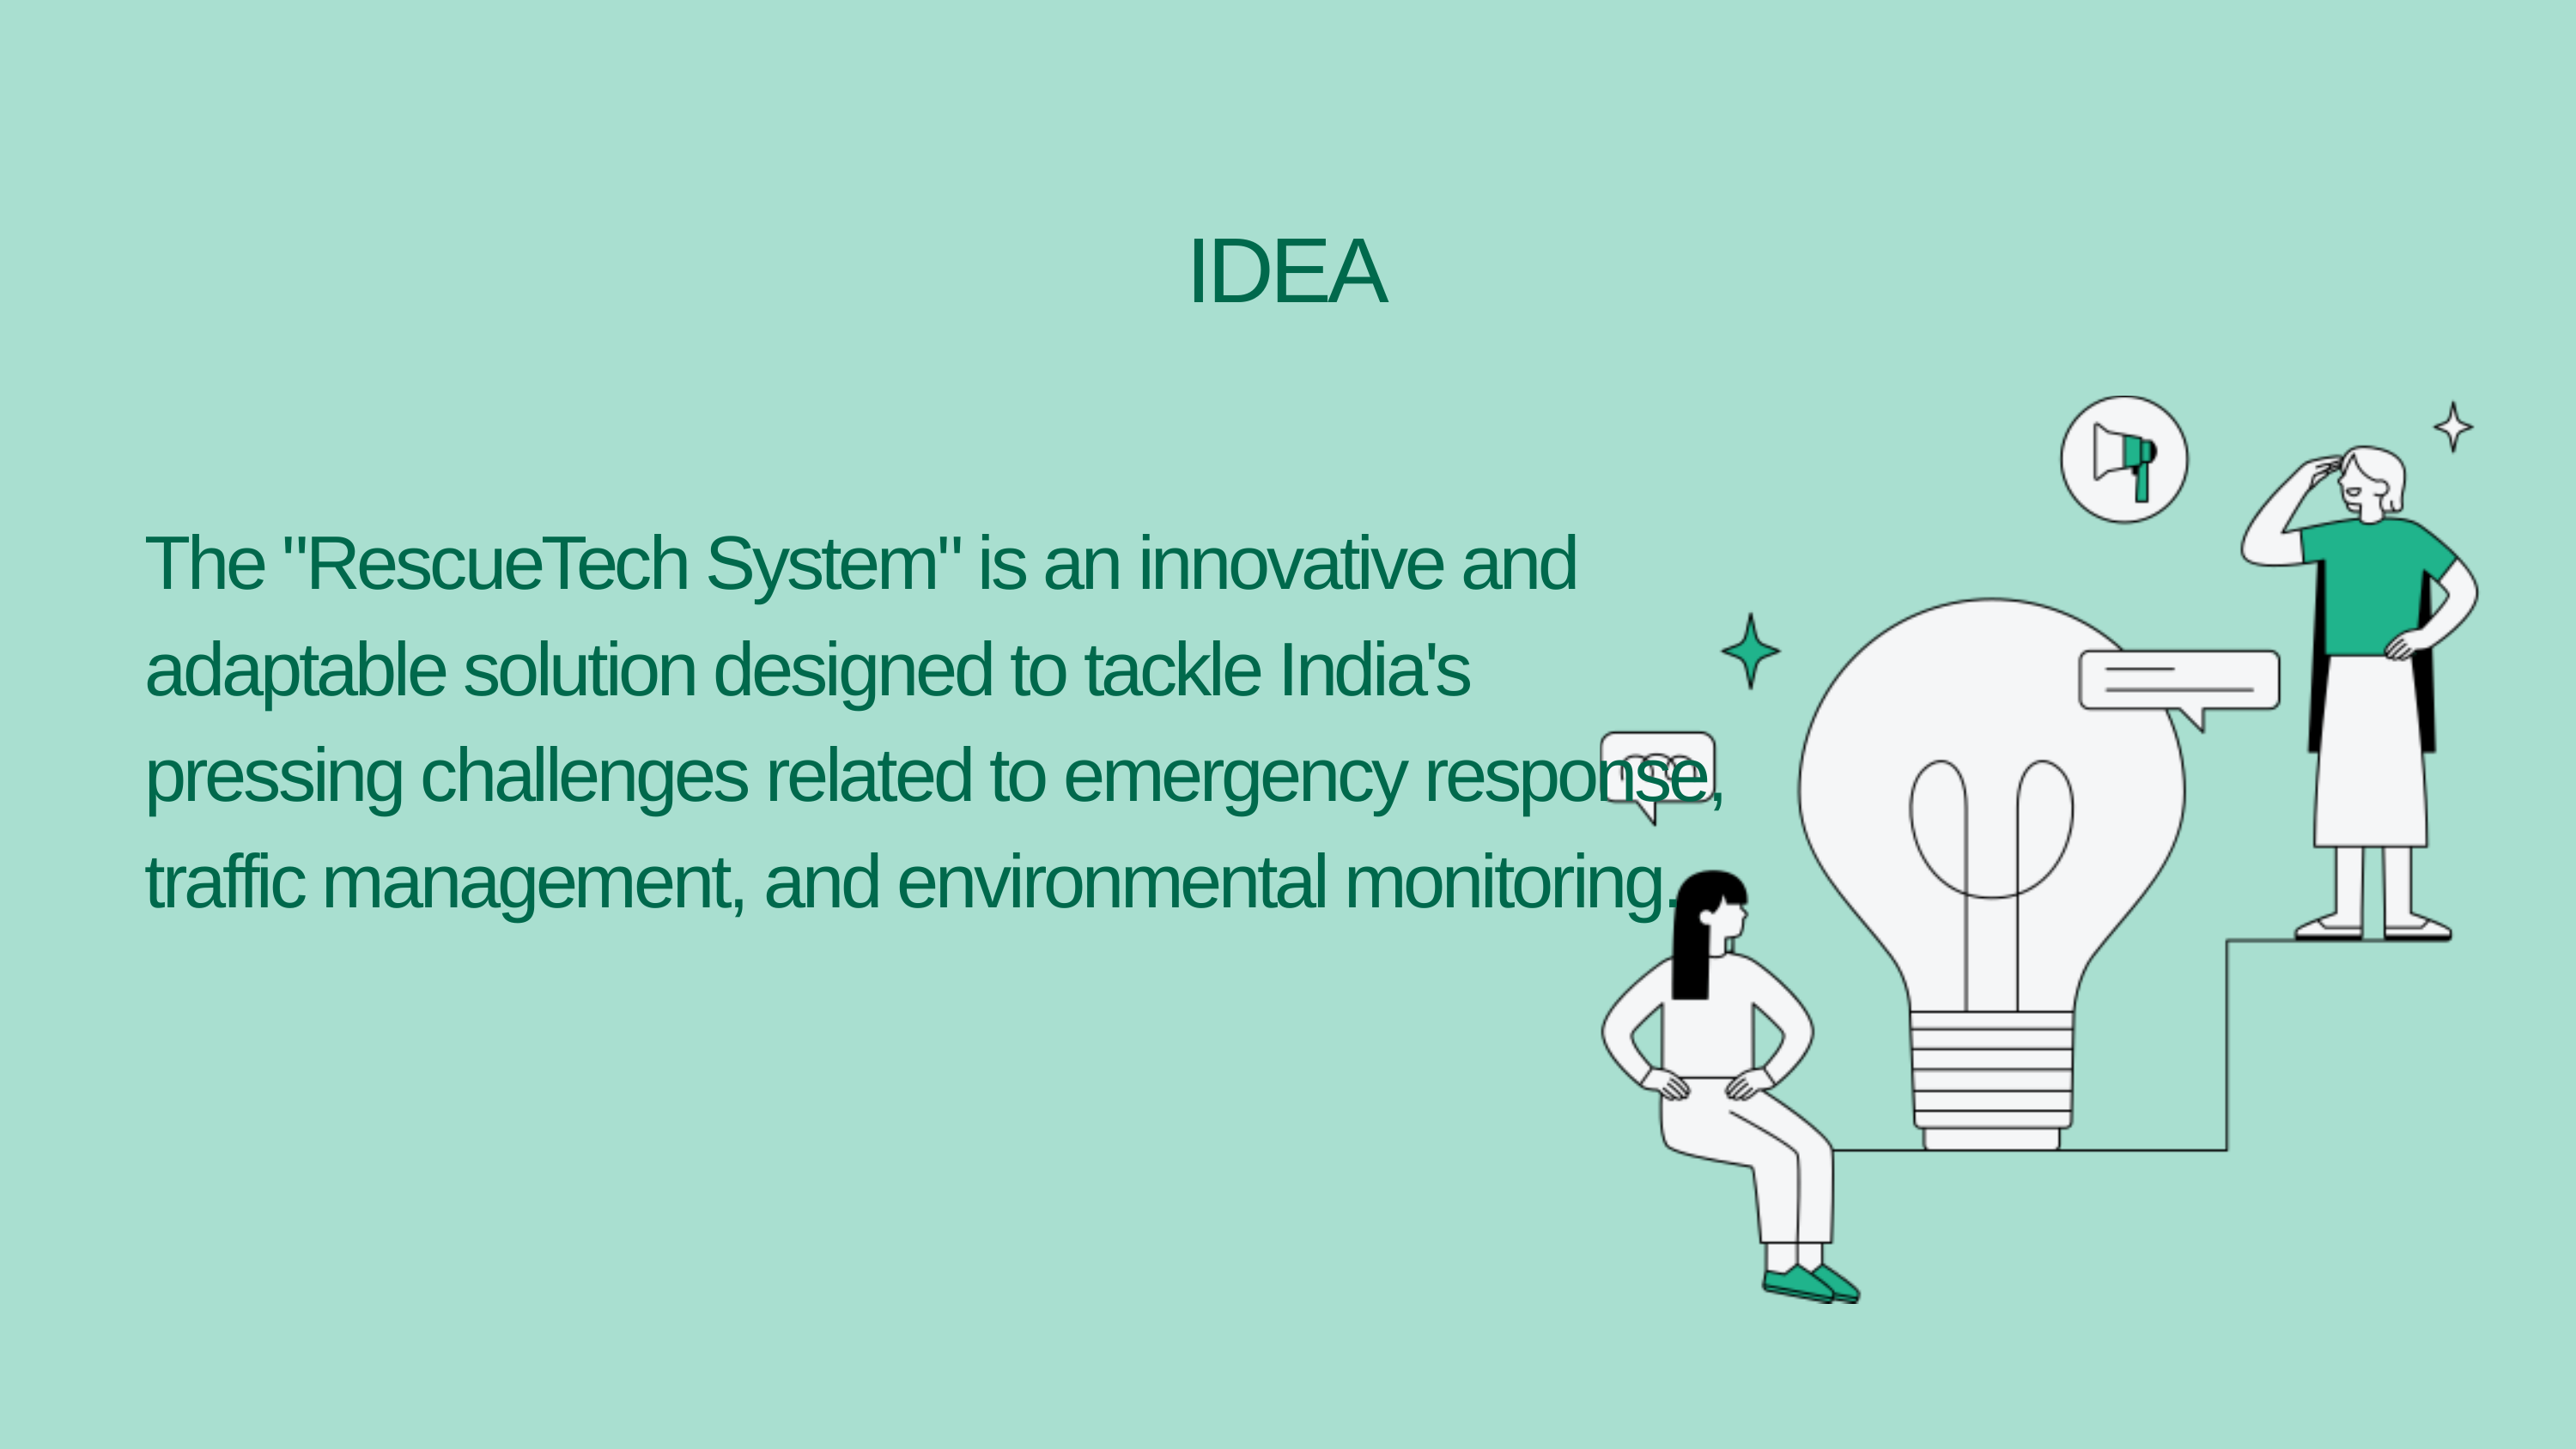

IDEA

The "RescueTech System" is an innovative and adaptable solution designed to tackle India's pressing challenges related to emergency response, traffic management, and environmental monitoring.